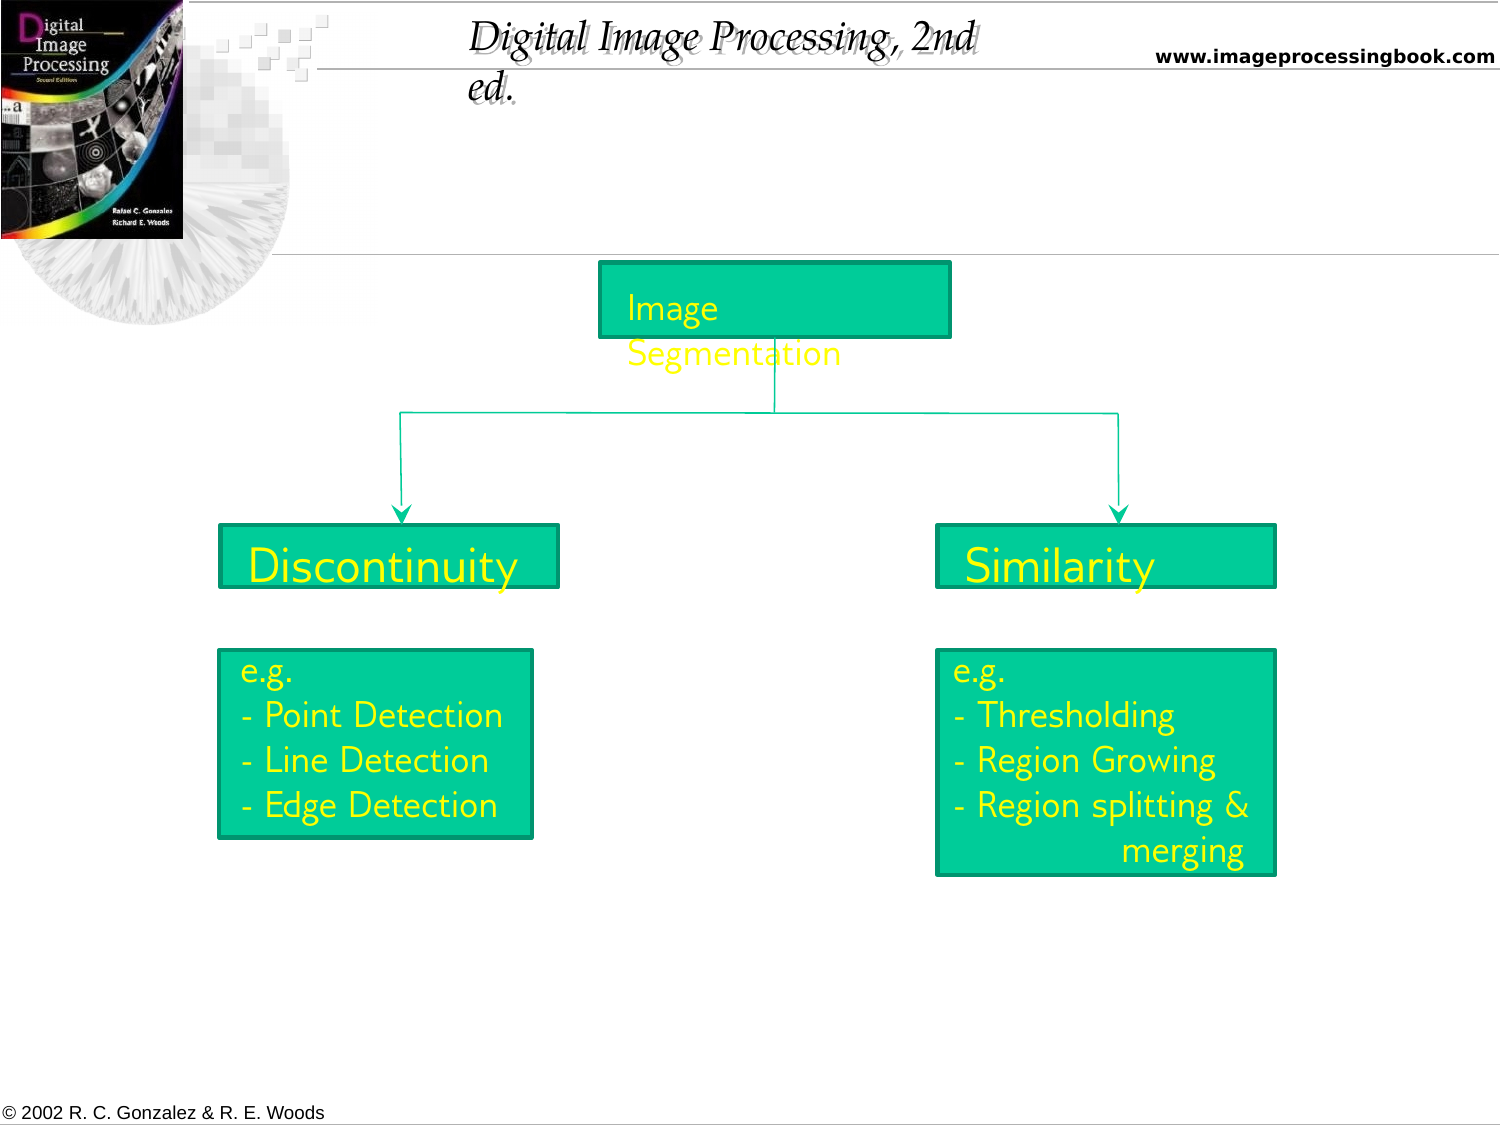

#

Image Segmentation

Discontinuity

Similarity
e.g.
- Point Detection
- Line Detection
- Edge Detection
e.g.
- Thresholding
- Region Growing
- Region splitting &
               merging